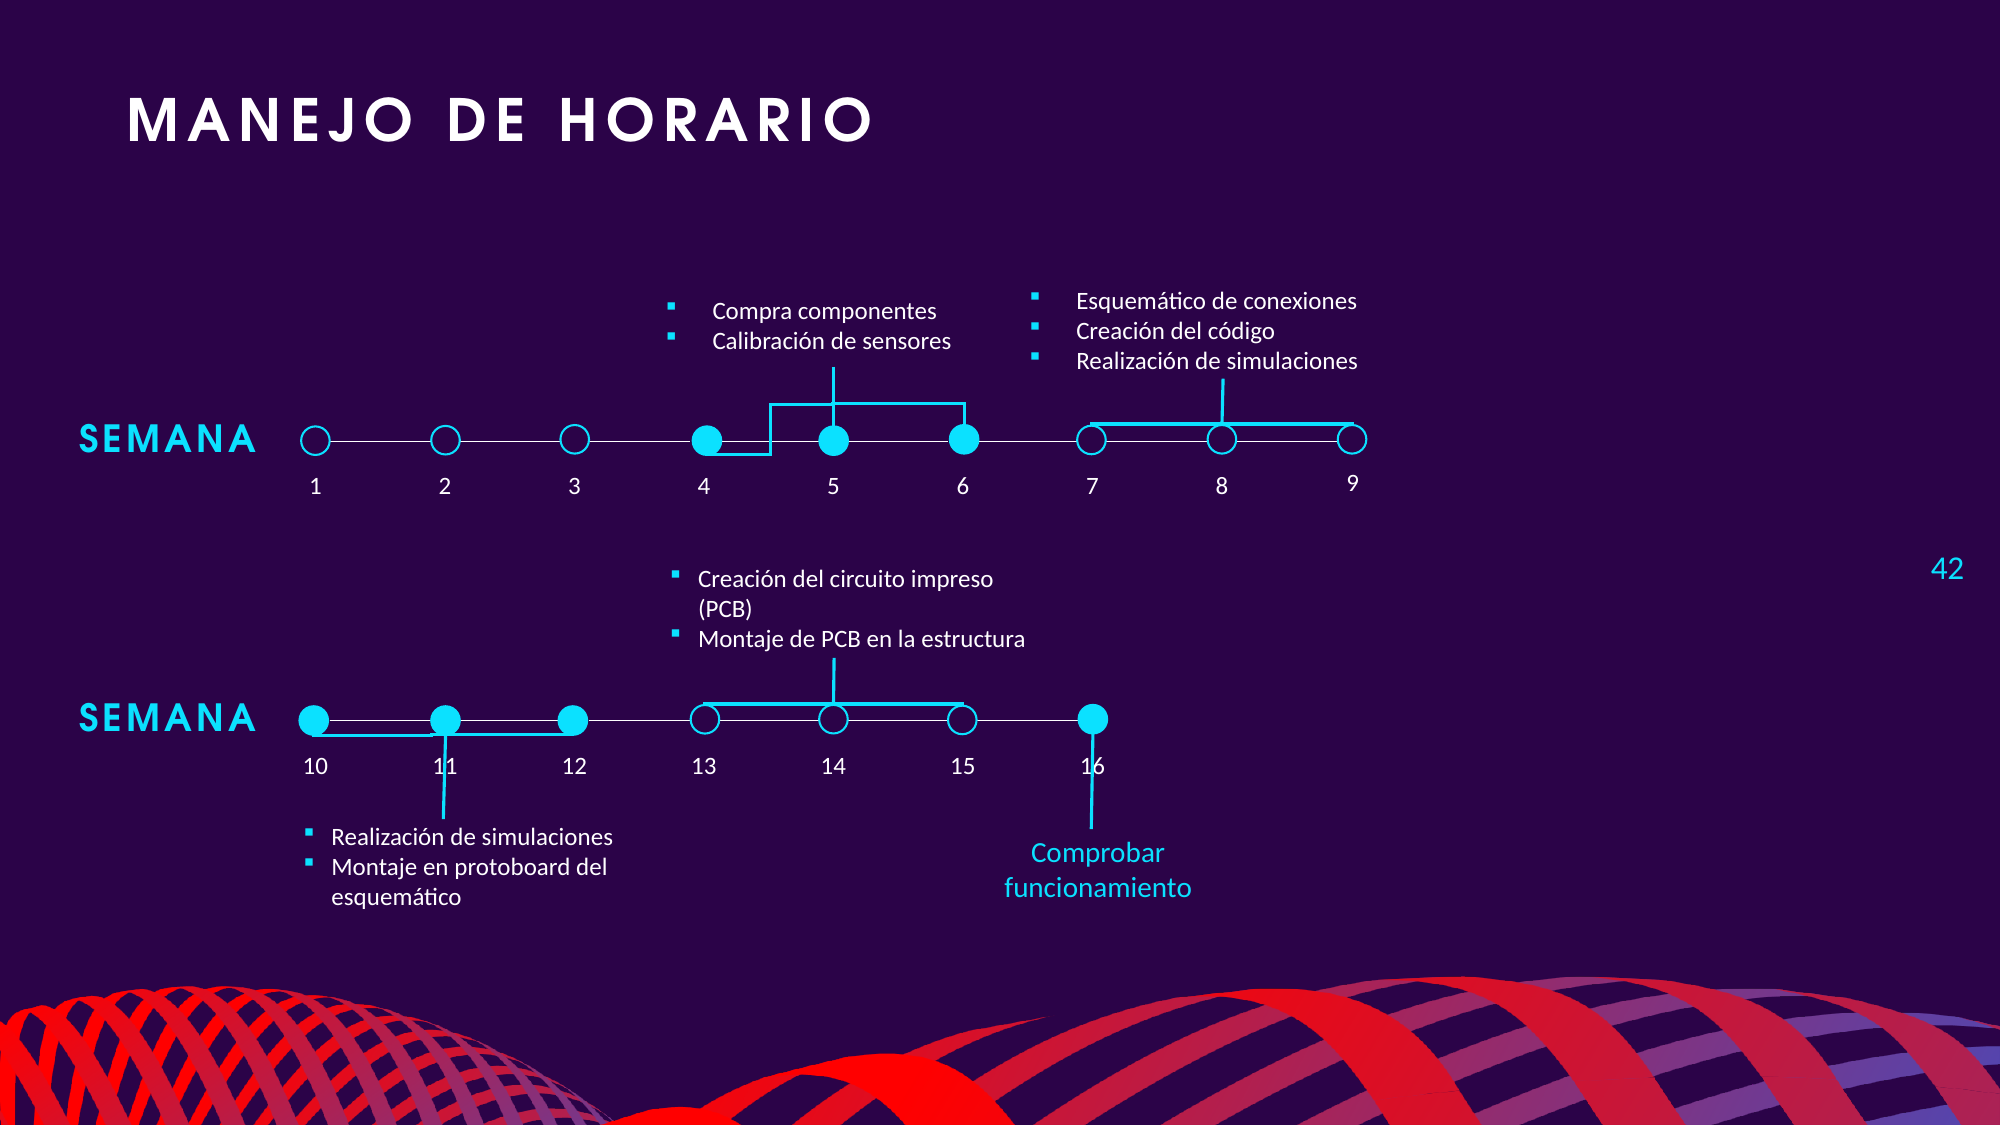

# Manejo de horario
Compra componentes
Calibración de sensores

Esquemático de conexiones
Creación del código
Realización de simulaciones

SEMANA

9
1

2

3
4
5
6
7
8
42
Creación del circuito impreso (PCB)
Montaje de PCB en la estructura

SEMANA

10

11

12
13
14
15
16
Comprobar funcionamiento
Realización de simulaciones
Montaje en protoboard del esquemático